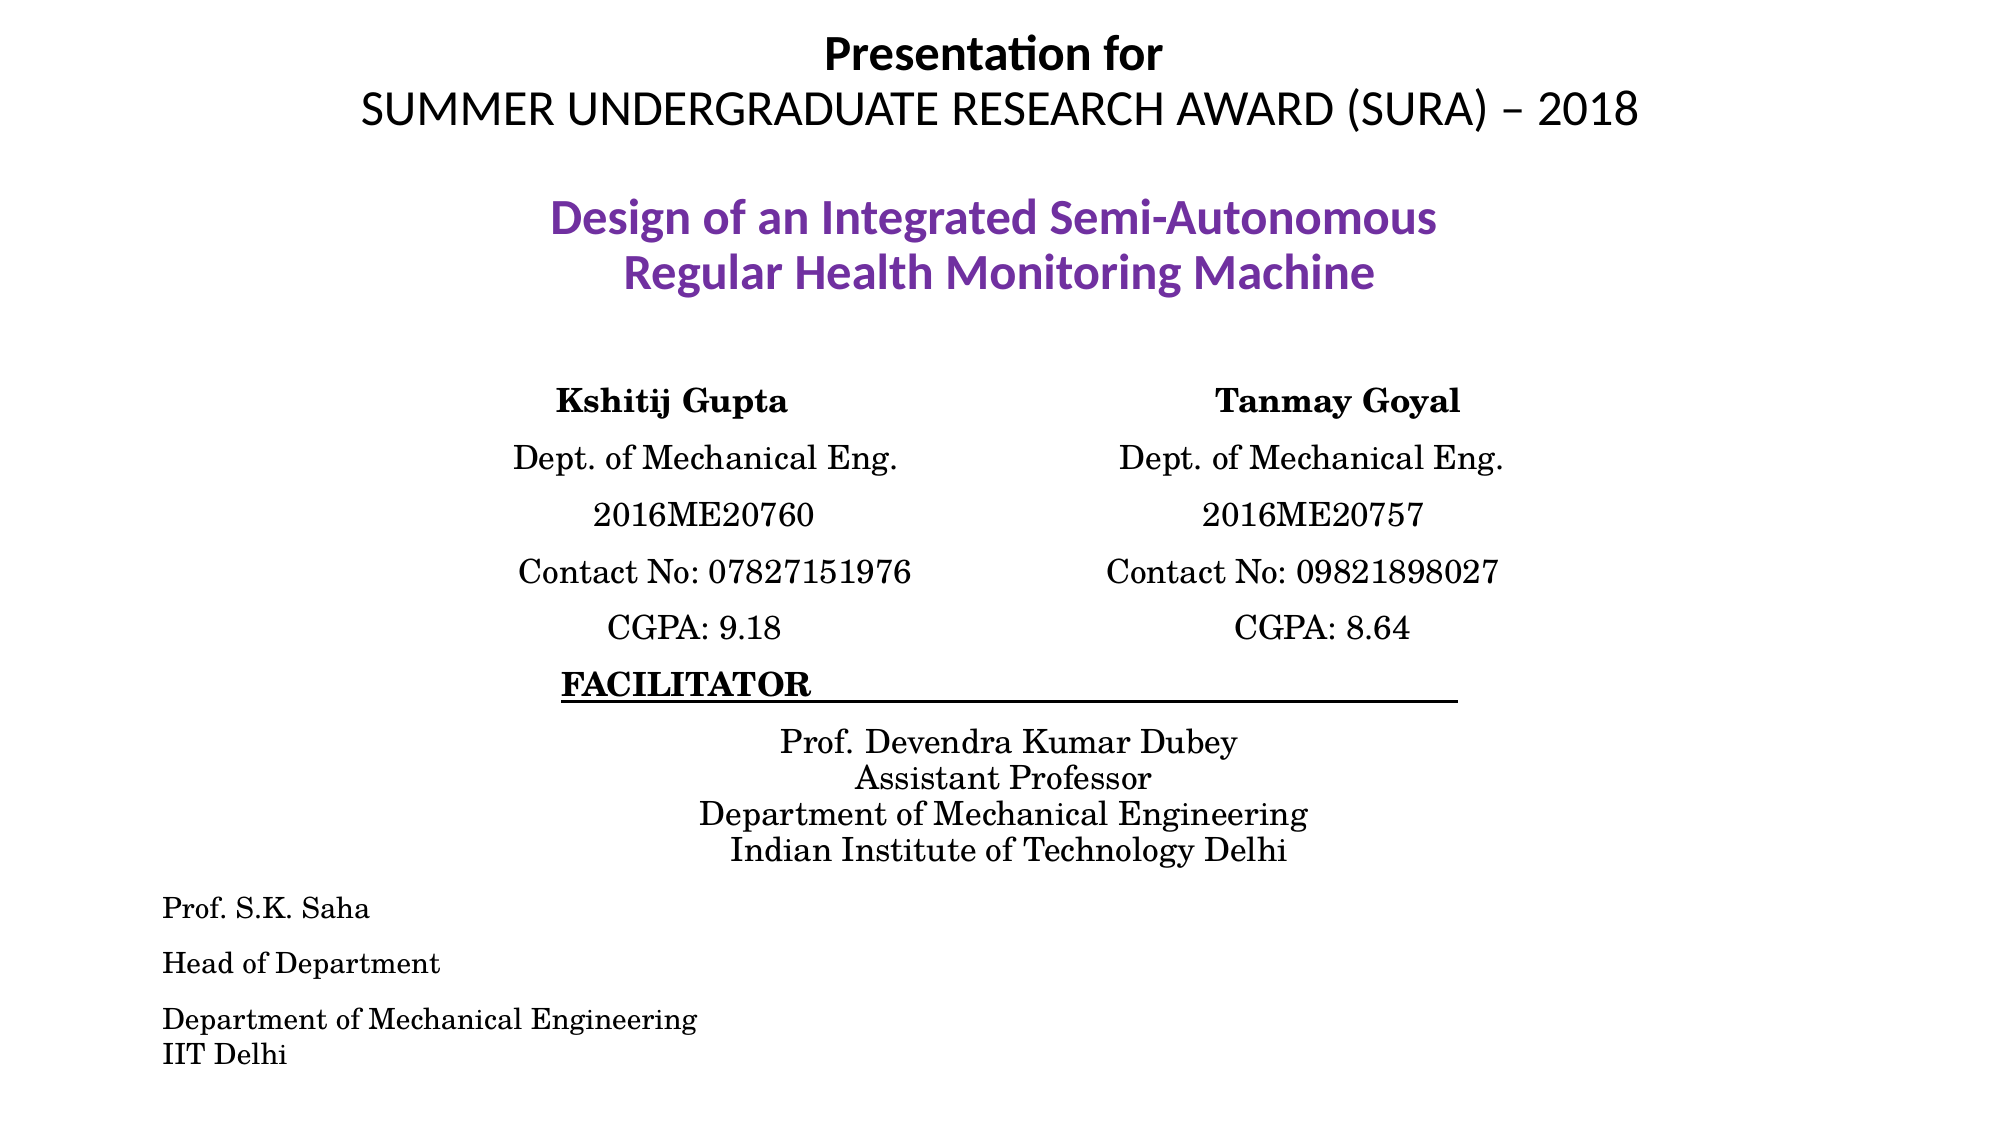

# Presentation for  SUMMER UNDERGRADUATE RESEARCH AWARD (SURA) – 2018   Design of an Integrated Semi-Autonomous Regular Health Monitoring Machine
Kshitij Gupta                                             Tanmay Goyal
Dept. of Mechanical Eng.                        Dept. of Mechanical Eng.
2016ME20760                                          2016ME20757
Contact No: 07827151976                     Contact No: 09821898027
CGPA: 9.18                                                 CGPA: 8.64
FACILITATOR
Prof. Devendra Kumar Dubey
Assistant Professor 
Department of Mechanical Engineering 
Indian Institute of Technology Delhi
Prof. S.K. Saha
Head of Department
Department of Mechanical Engineering
IIT Delhi